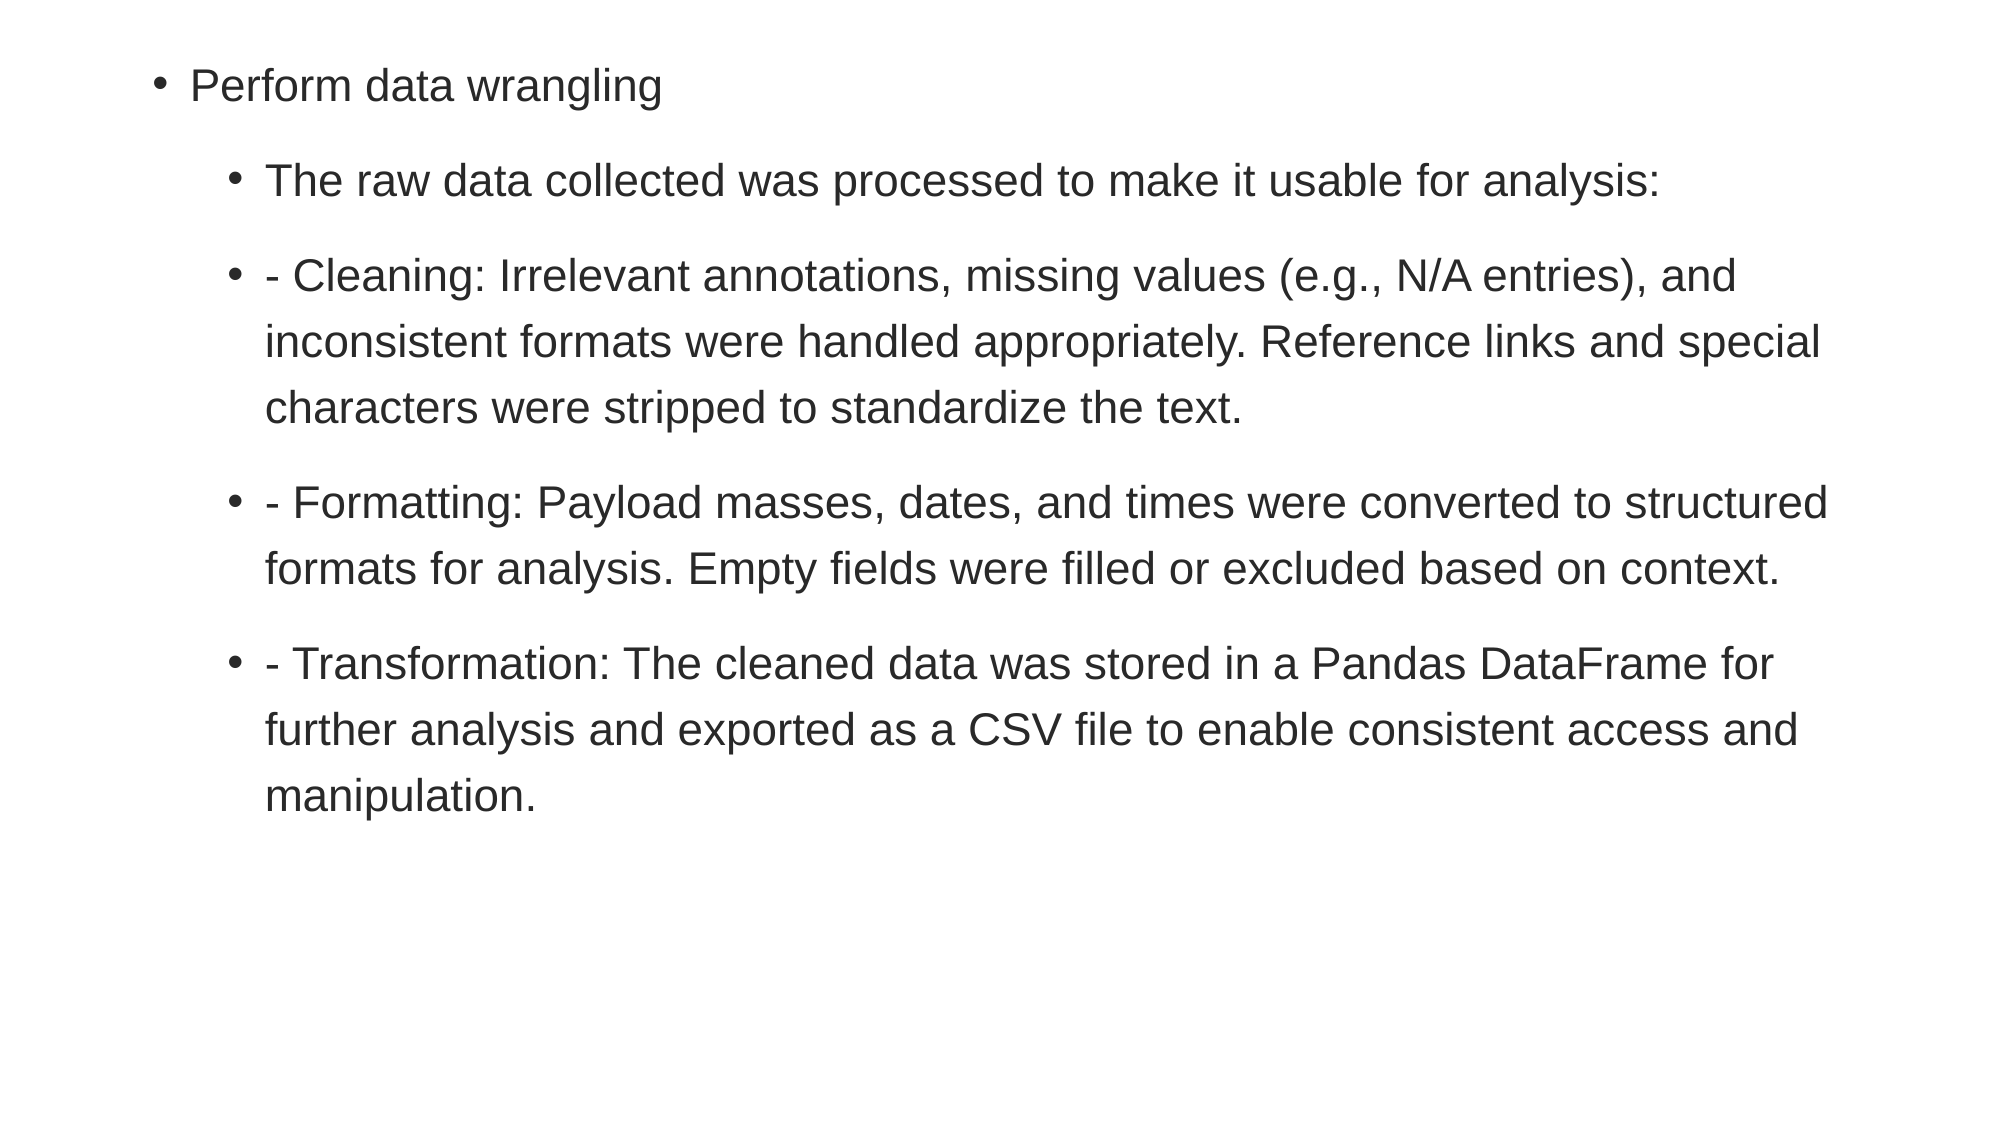

Perform data wrangling
The raw data collected was processed to make it usable for analysis:
- Cleaning: Irrelevant annotations, missing values (e.g., N/A entries), and inconsistent formats were handled appropriately. Reference links and special characters were stripped to standardize the text.
- Formatting: Payload masses, dates, and times were converted to structured formats for analysis. Empty fields were filled or excluded based on context.
- Transformation: The cleaned data was stored in a Pandas DataFrame for further analysis and exported as a CSV file to enable consistent access and manipulation.